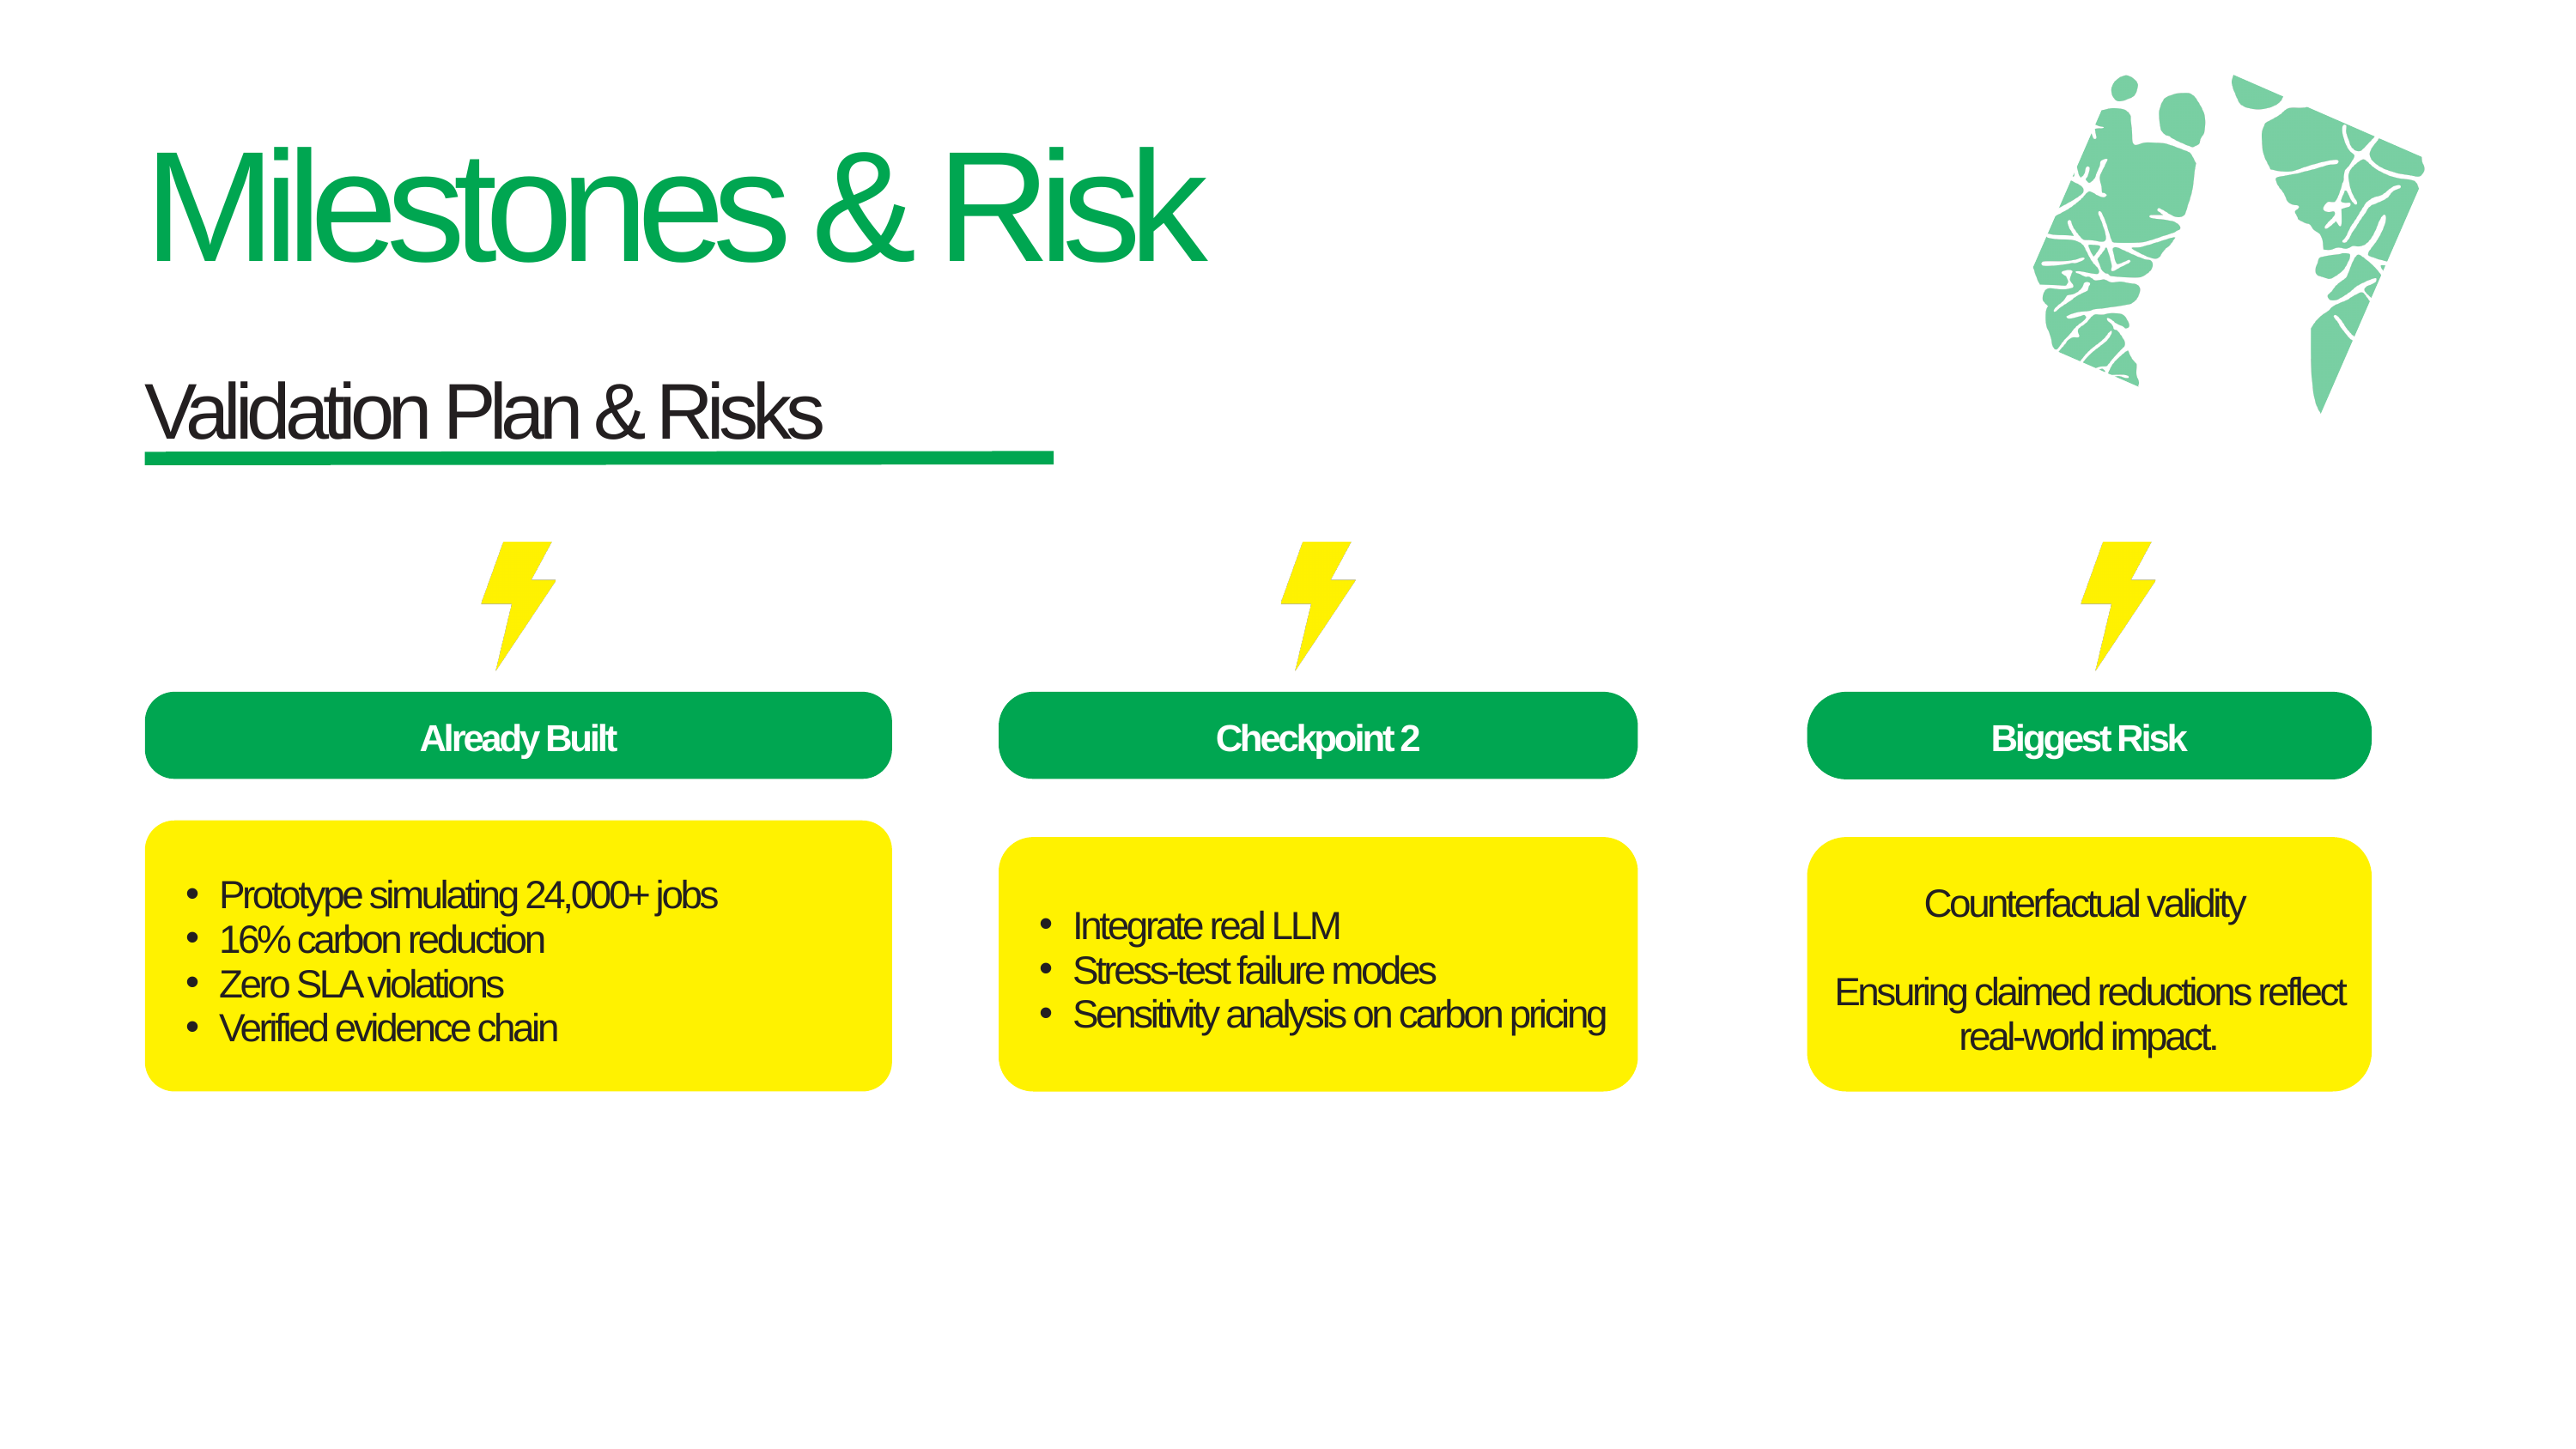

Milestones & Risk
Validation Plan & Risks

Already Built

Checkpoint 2

Biggest Risk

Prototype simulating 24,000+ jobs
16% carbon reduction
Zero SLA violations
Verified evidence chain

Integrate real LLM
Stress-test failure modes
Sensitivity analysis on carbon pricing

Counterfactual validity

Ensuring claimed reductions reflect real-world impact.
Sources wood only from sustainable forests.